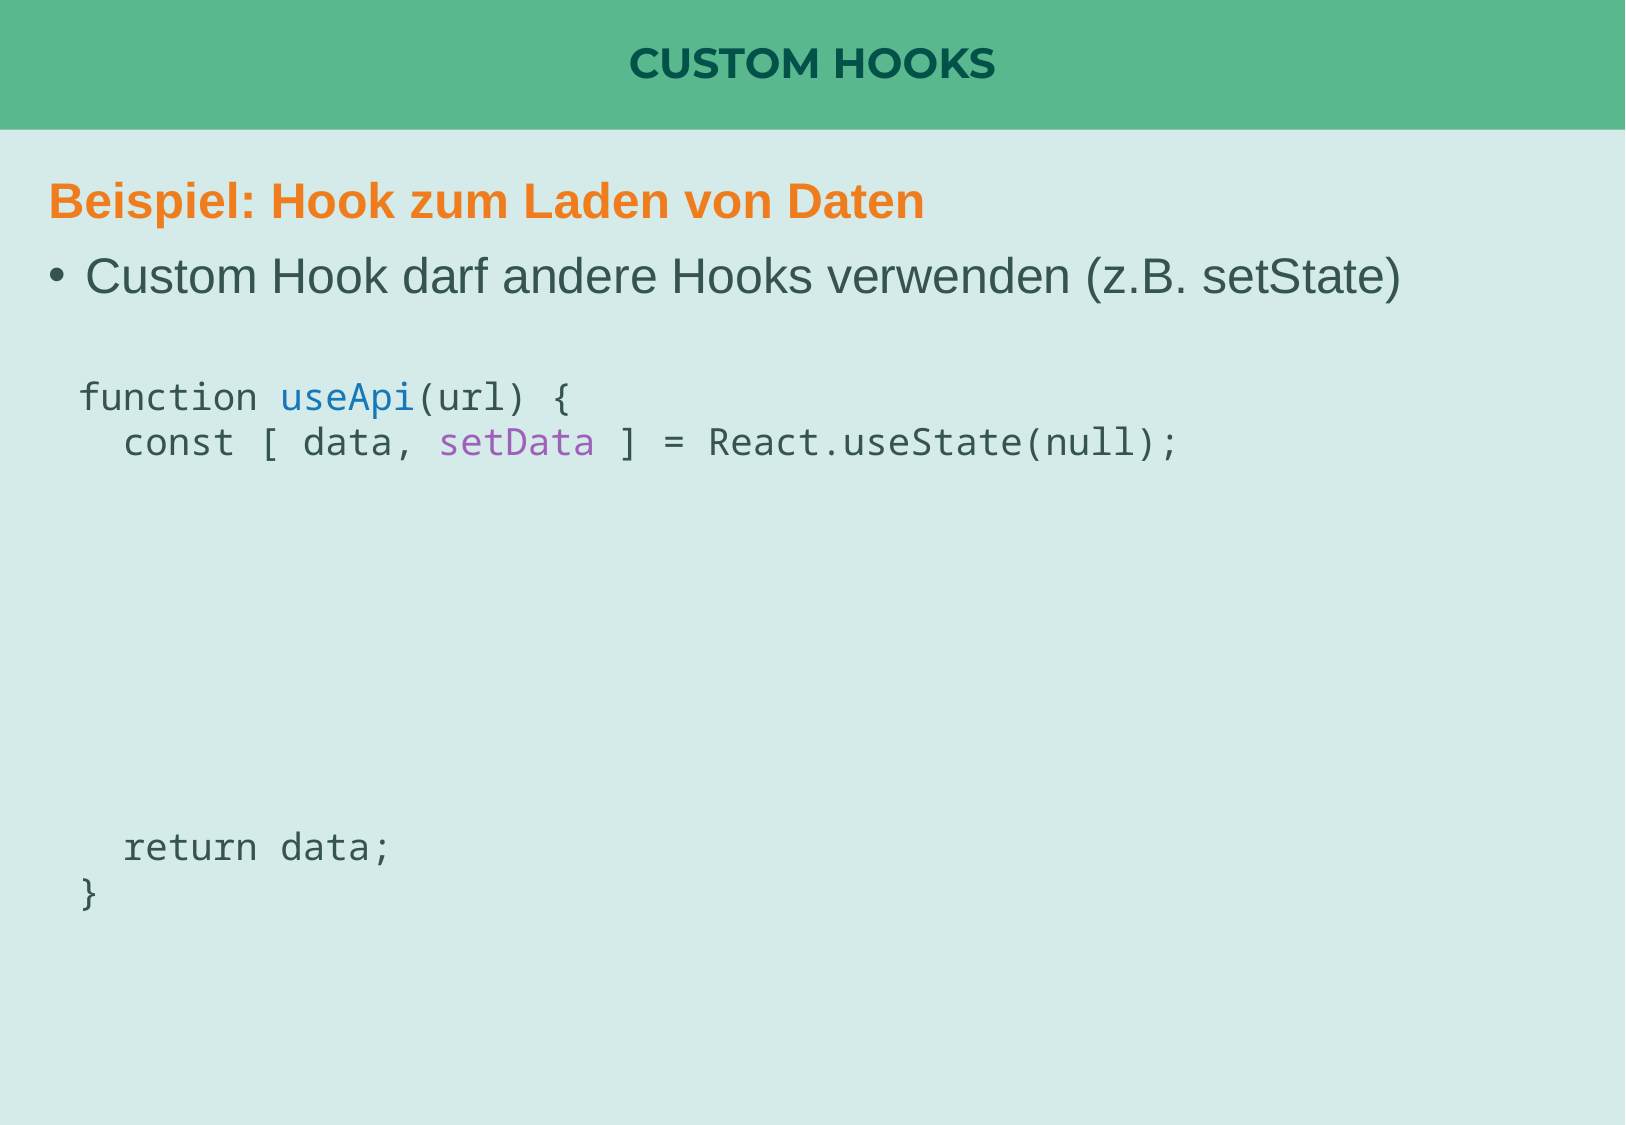

# Custom Hooks
Beispiel: Hook zum Laden von Daten
Custom Hook darf andere Hooks verwenden (z.B. setState)
function useApi(url) {
  const [ data, setData ] = React.useState(null);

  return data;
}